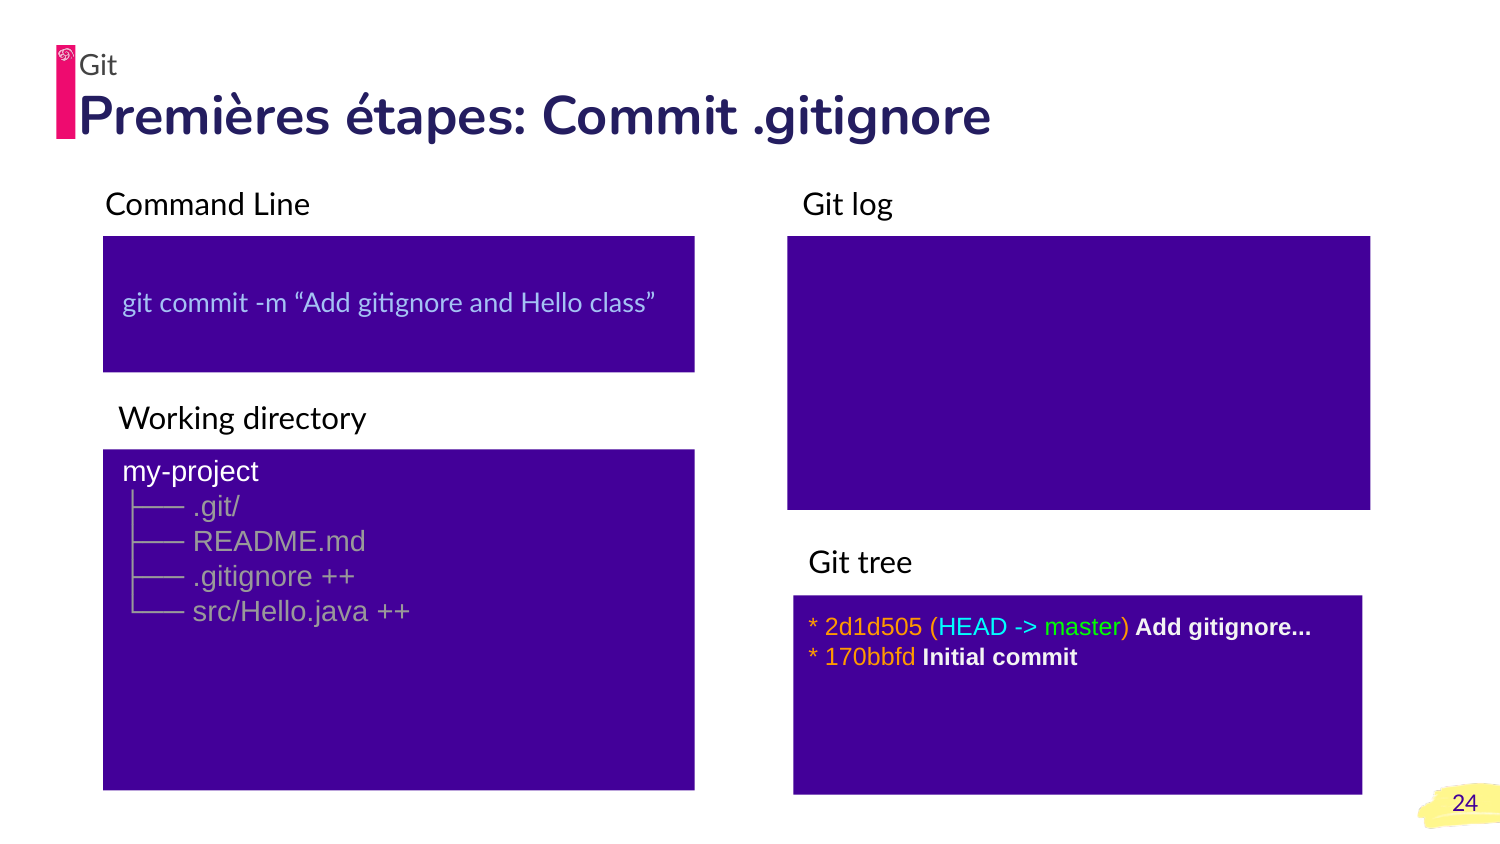

Git
# Premières étapes: Commit .gitignore

Command Line
Git log

git commit -m “Add gitignore and Hello class”

Working Directory
Working directory
my-project
├── .git/
├── README.md
├── .gitignore ++
└── src/Hello.java ++

Git tree
* 2d1d505 (HEAD -> master) Add gitignore...
* 170bbfd Initial commit

 https://www.gitignore.io/

24